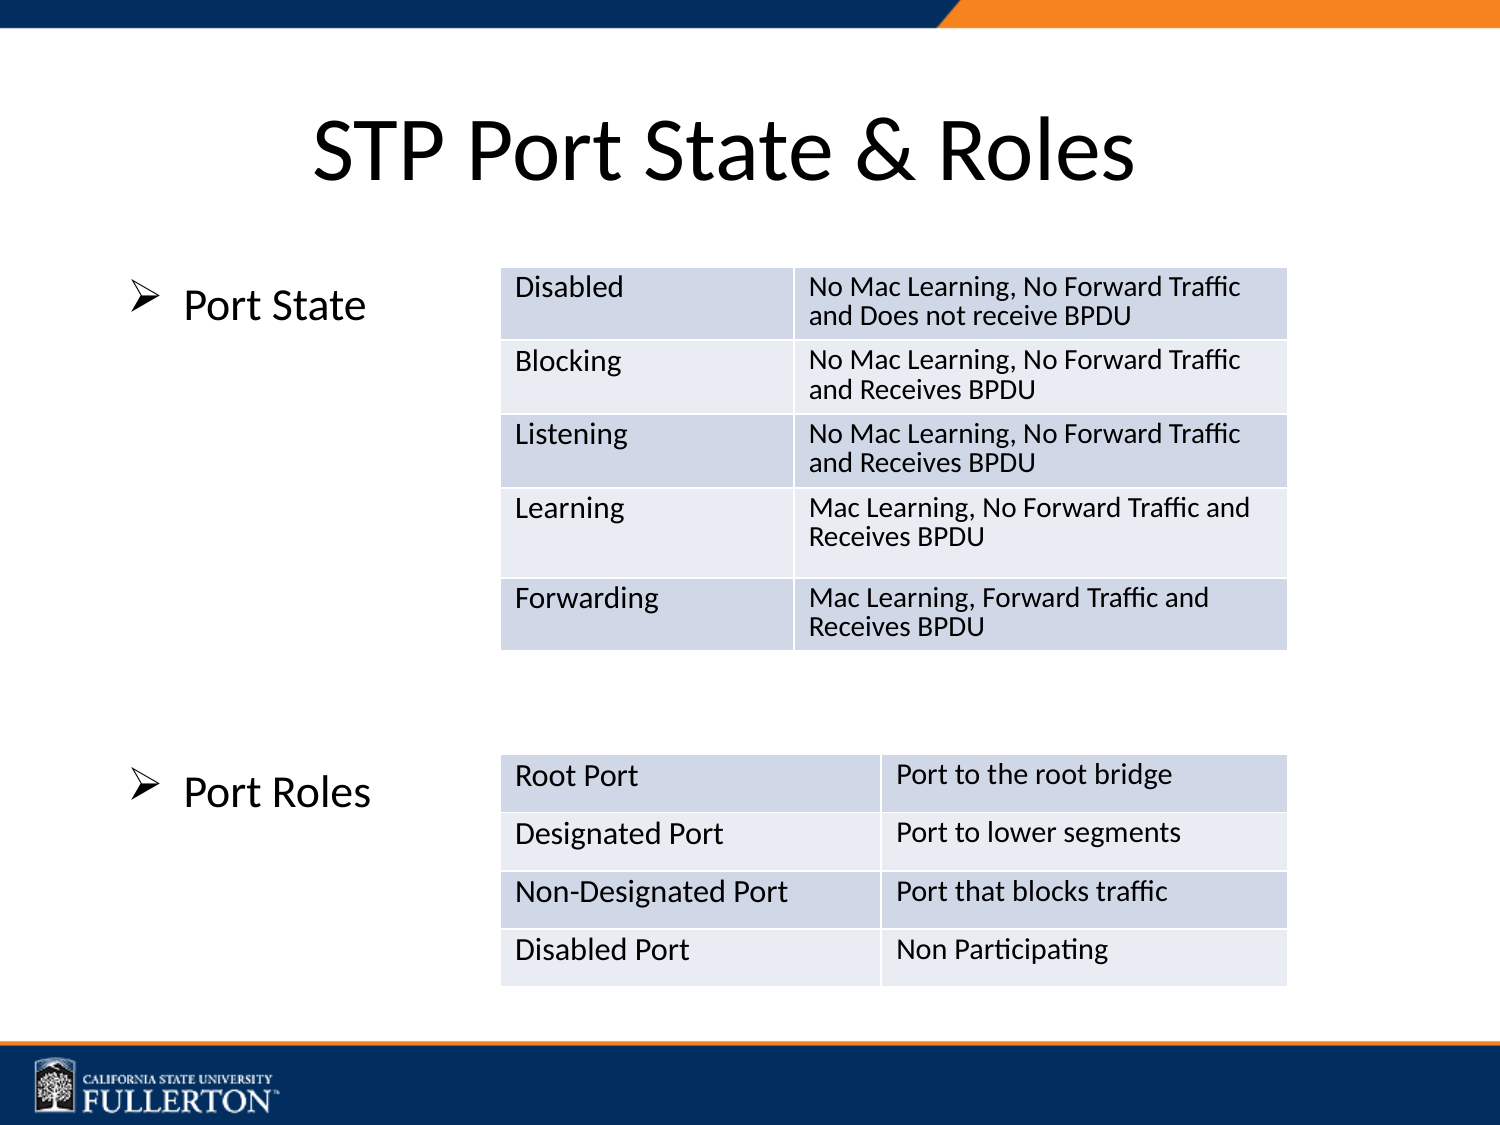

# STP Port State & Roles
| Disabled | No Mac Learning, No Forward Traffic and Does not receive BPDU |
| --- | --- |
| Blocking | No Mac Learning, No Forward Traffic and Receives BPDU |
| Listening | No Mac Learning, No Forward Traffic and Receives BPDU |
| Learning | Mac Learning, No Forward Traffic and Receives BPDU |
| Forwarding | Mac Learning, Forward Traffic and Receives BPDU |
Port State
Port Roles
| Root Port | Port to the root bridge |
| --- | --- |
| Designated Port | Port to lower segments |
| Non-Designated Port | Port that blocks traffic |
| Disabled Port | Non Participating |